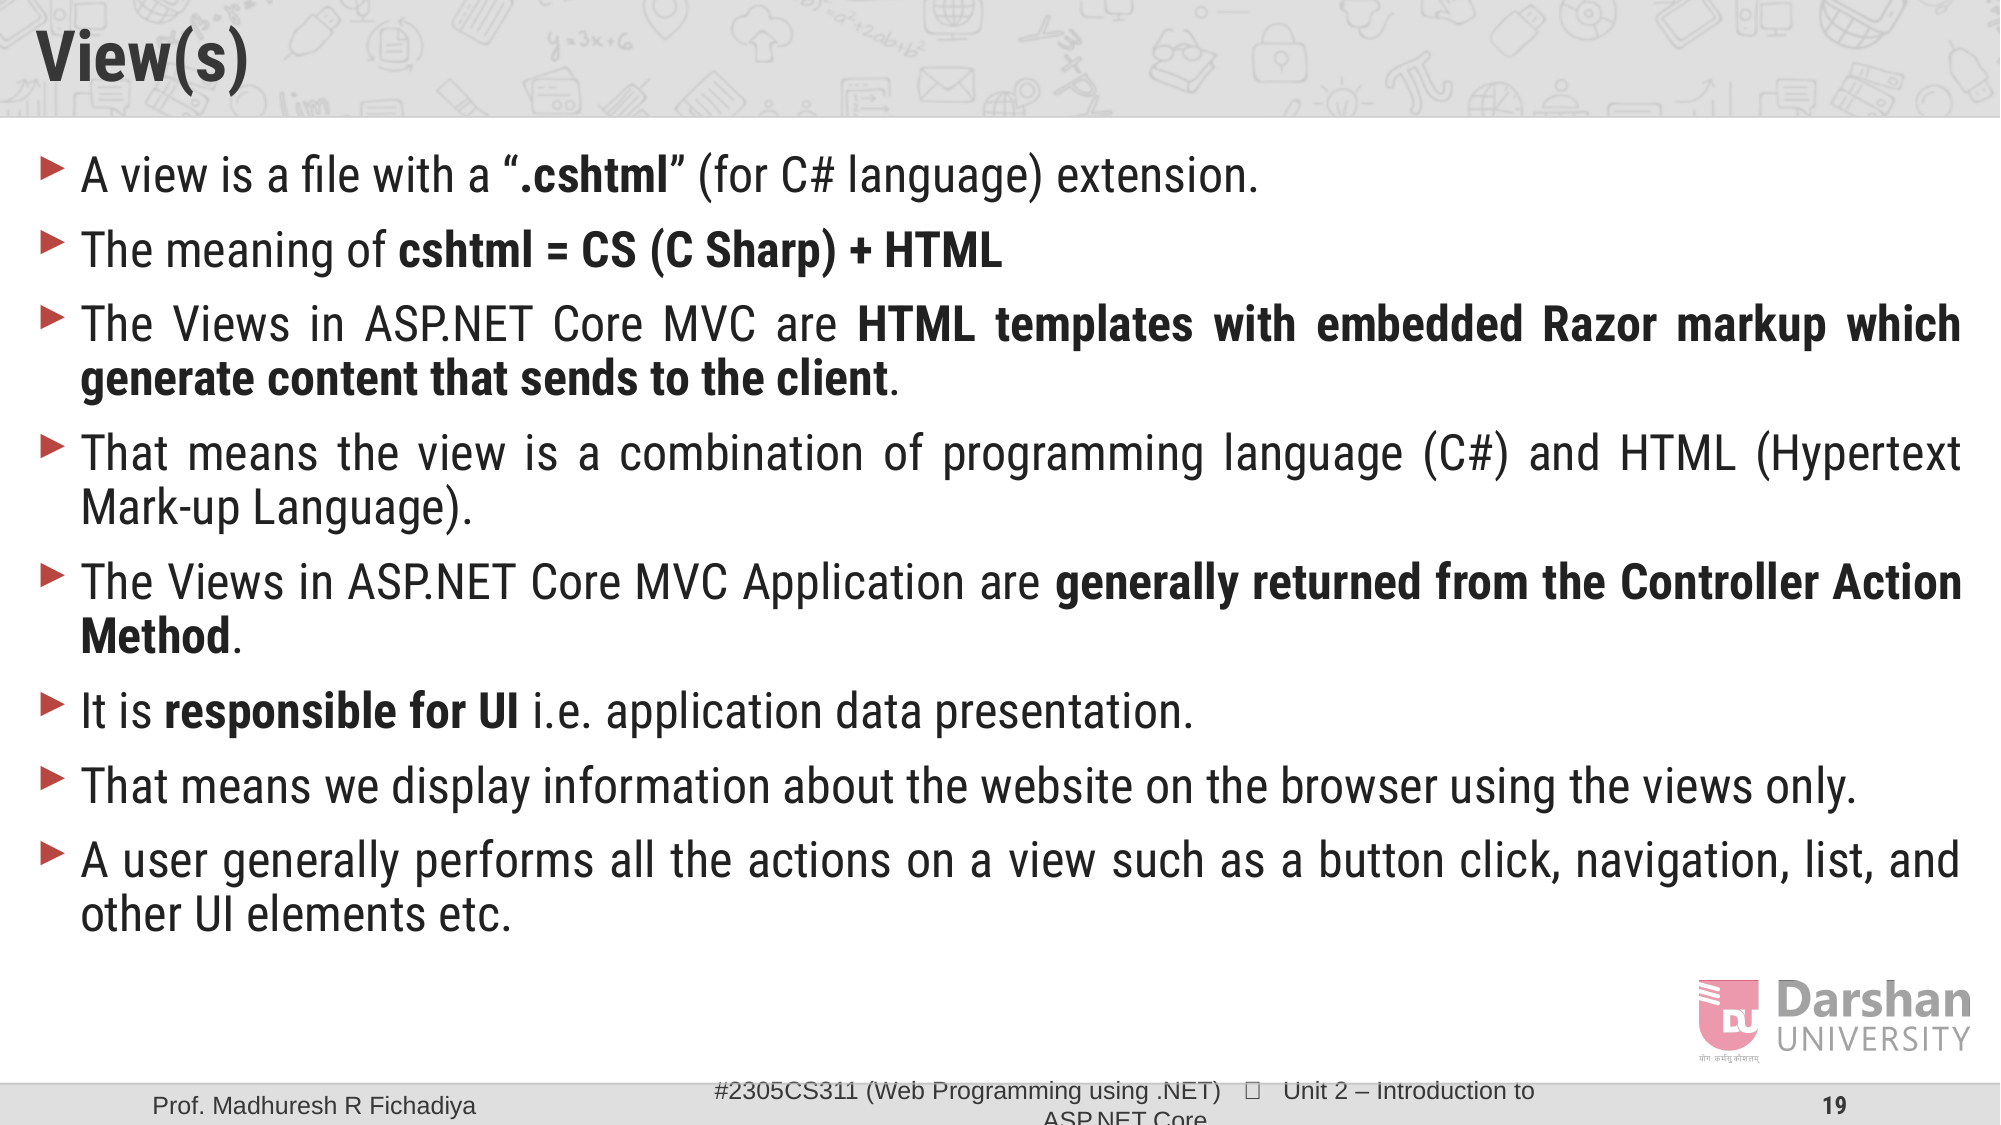

# View(s)
A view is a file with a “.cshtml” (for C# language) extension.
The meaning of cshtml = CS (C Sharp) + HTML
The Views in ASP.NET Core MVC are HTML templates with embedded Razor markup which generate content that sends to the client.
That means the view is a combination of programming language (C#) and HTML (Hypertext Mark-up Language).
The Views in ASP.NET Core MVC Application are generally returned from the Controller Action Method.
It is responsible for UI i.e. application data presentation.
That means we display information about the website on the browser using the views only.
A user generally performs all the actions on a view such as a button click, navigation, list, and other UI elements etc.